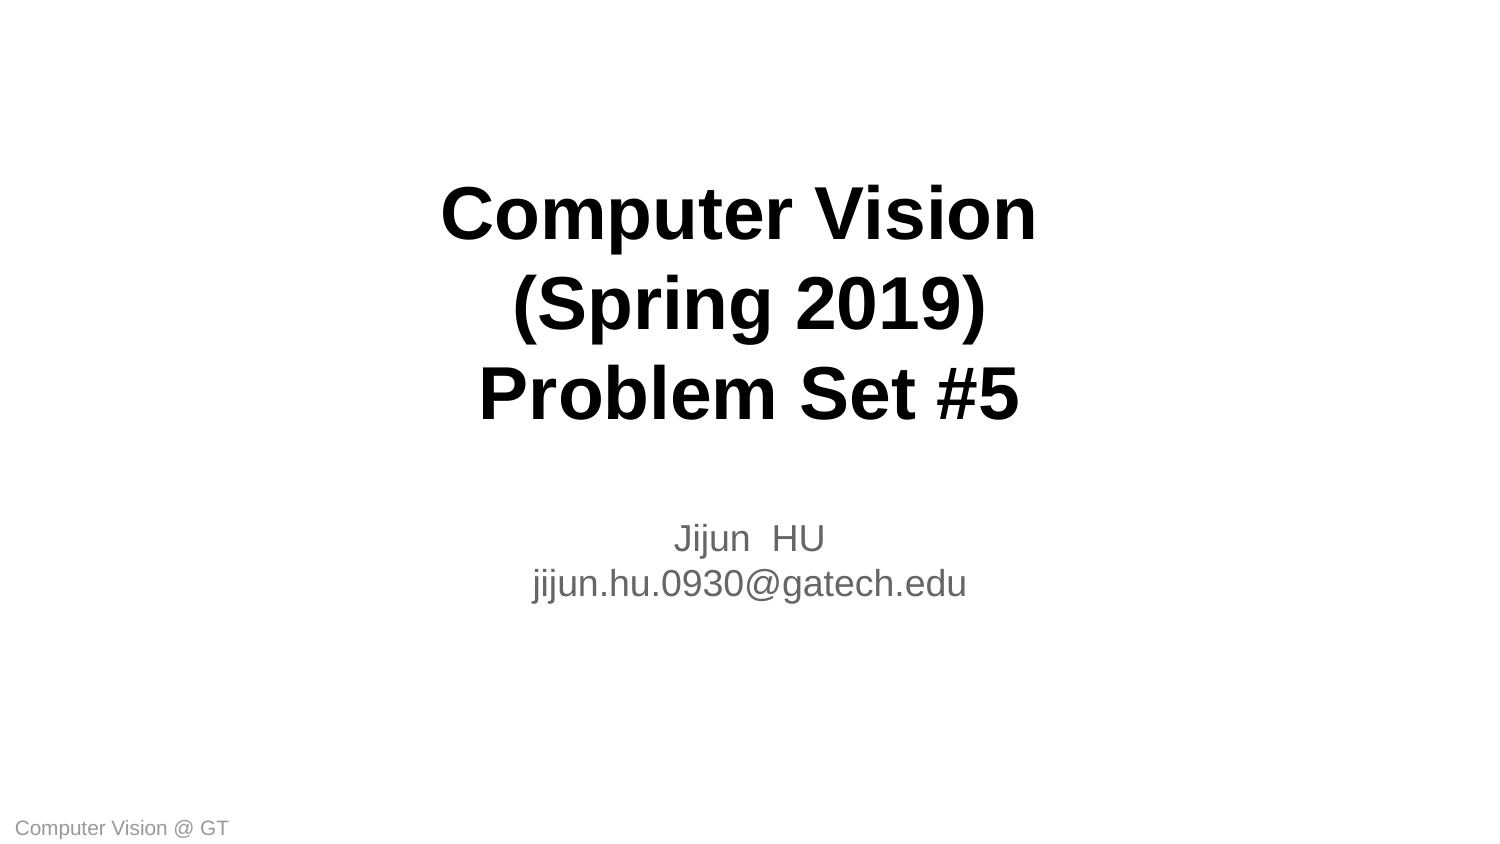

Computer Vision
(Spring 2019)
Problem Set #5
Jijun  HU
jijun.hu.0930@gatech.edu

Computer Vision @ GT